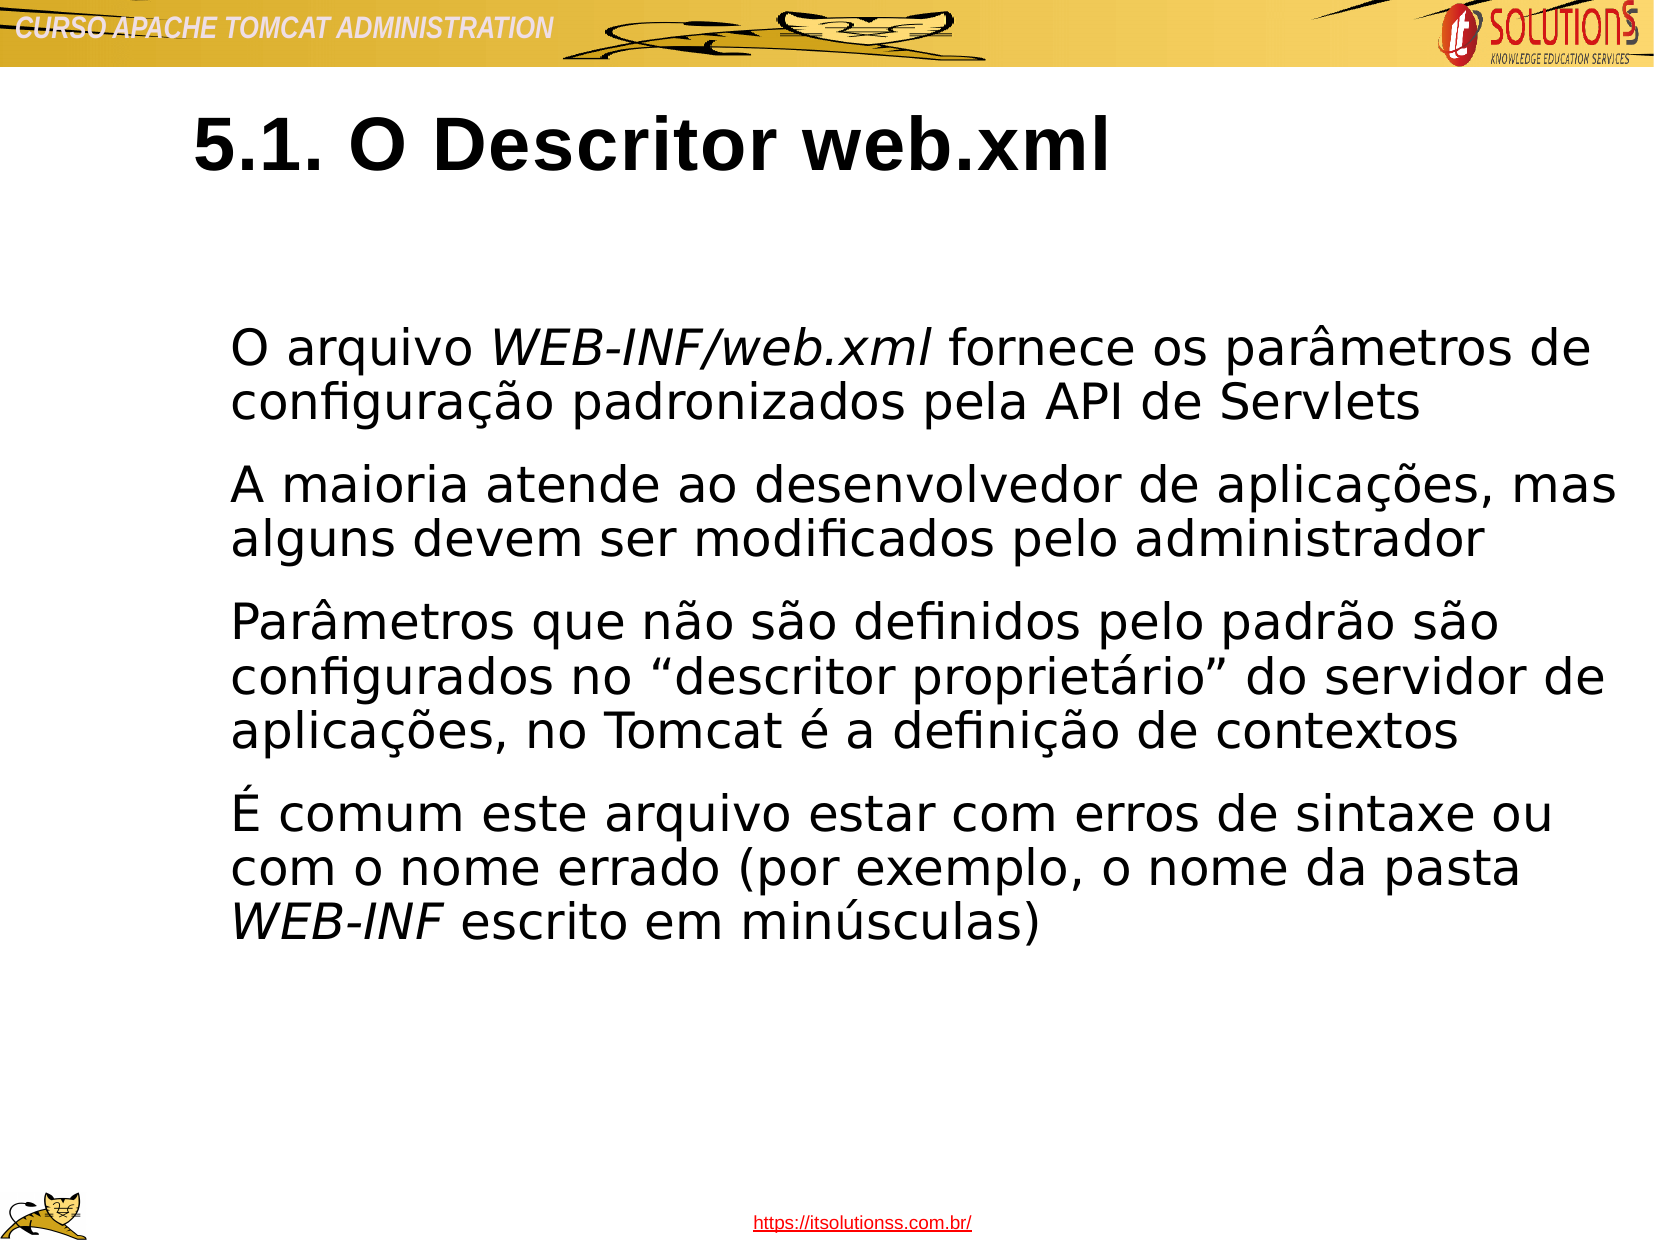

5.1. O Descritor web.xml
O arquivo WEB-INF/web.xml fornece os parâmetros de configuração padronizados pela API de Servlets
A maioria atende ao desenvolvedor de aplicações, mas alguns devem ser modificados pelo administrador
Parâmetros que não são definidos pelo padrão são configurados no “descritor proprietário” do servidor de aplicações, no Tomcat é a definição de contextos
É comum este arquivo estar com erros de sintaxe ou com o nome errado (por exemplo, o nome da pasta WEB-INF escrito em minúsculas)